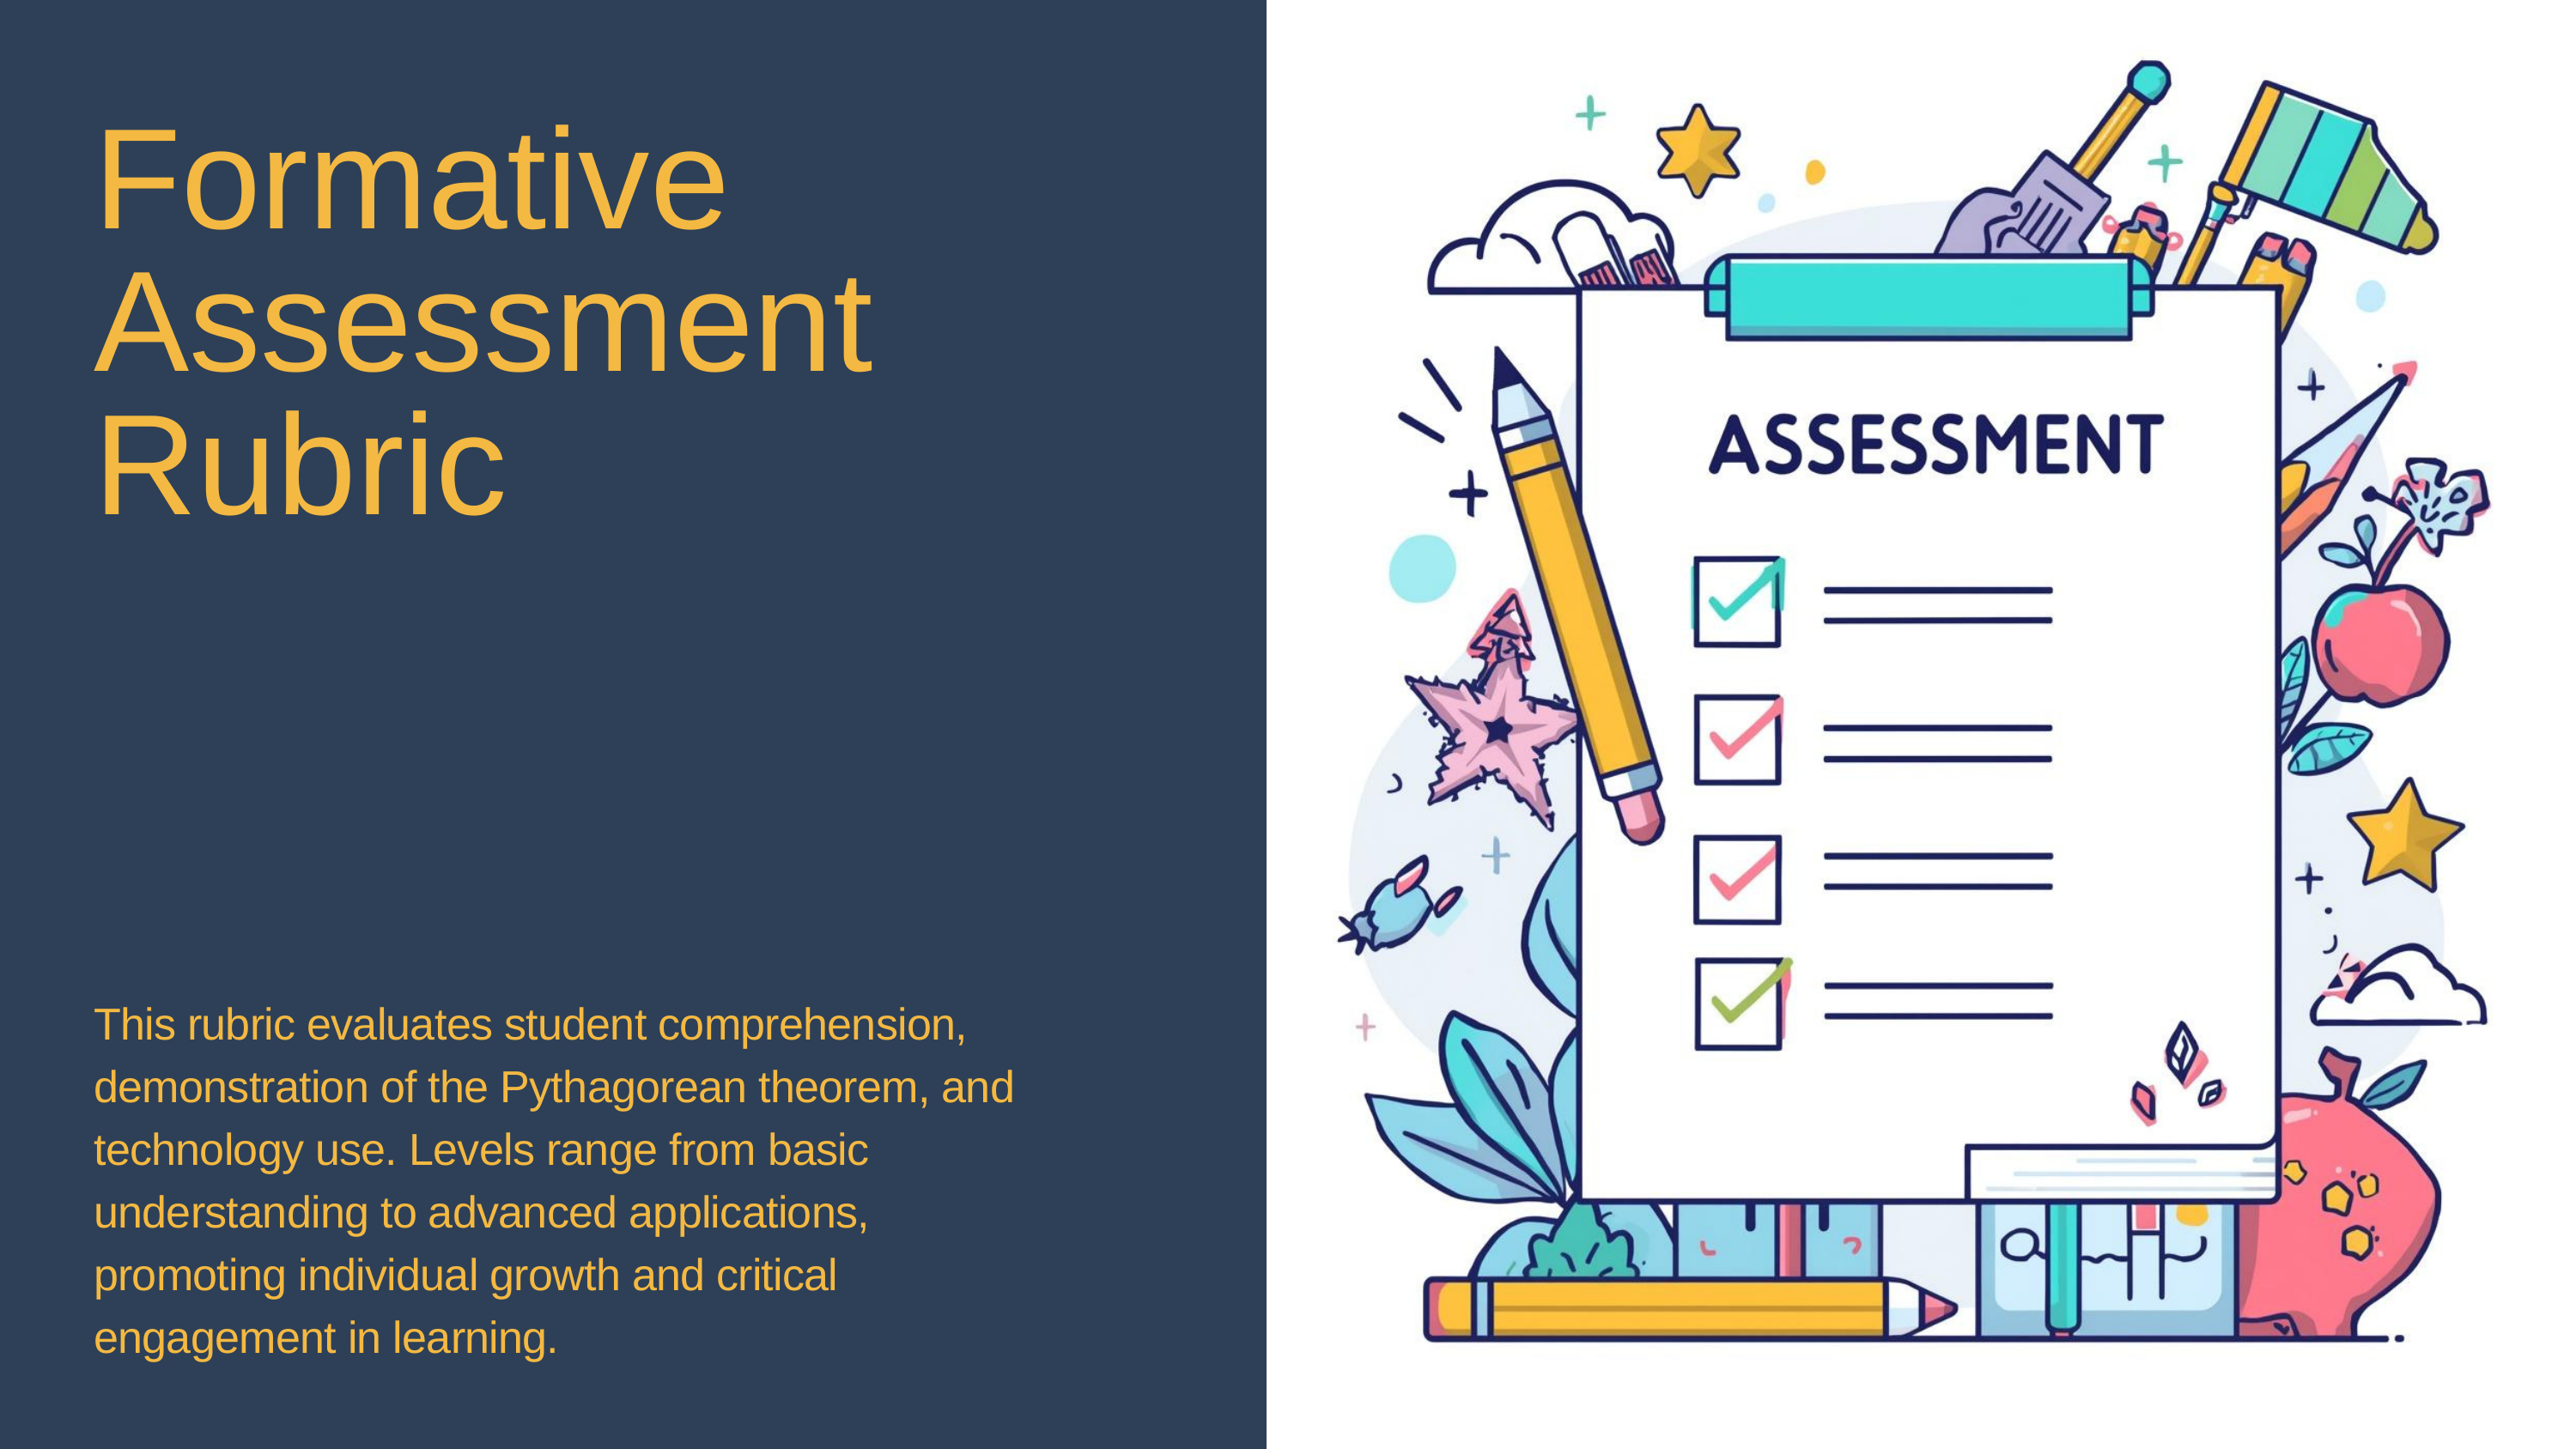

Formative Assessment Rubric
This rubric evaluates student comprehension, demonstration of the Pythagorean theorem, and technology use. Levels range from basic understanding to advanced applications, promoting individual growth and critical engagement in learning.